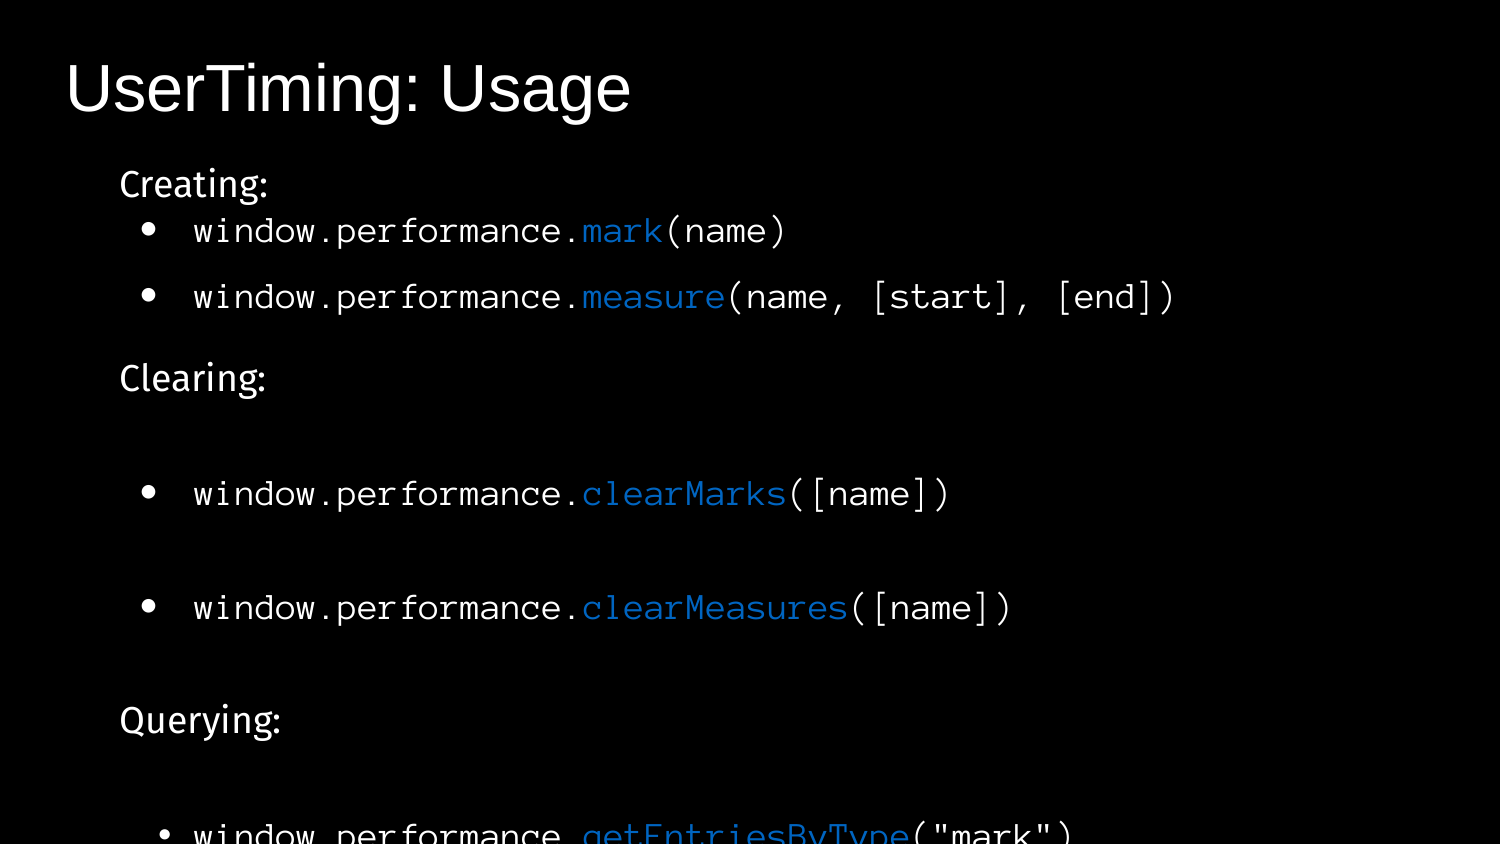

# UserTiming: Usage
Creating:
window.performance.mark(name)
window.performance.measure(name, [start], [end])
Clearing:
window.performance.clearMarks([name])
window.performance.clearMeasures([name])
Querying:
window.performance.getEntriesByType("mark")
window.performance.getEntriesByType("measure")